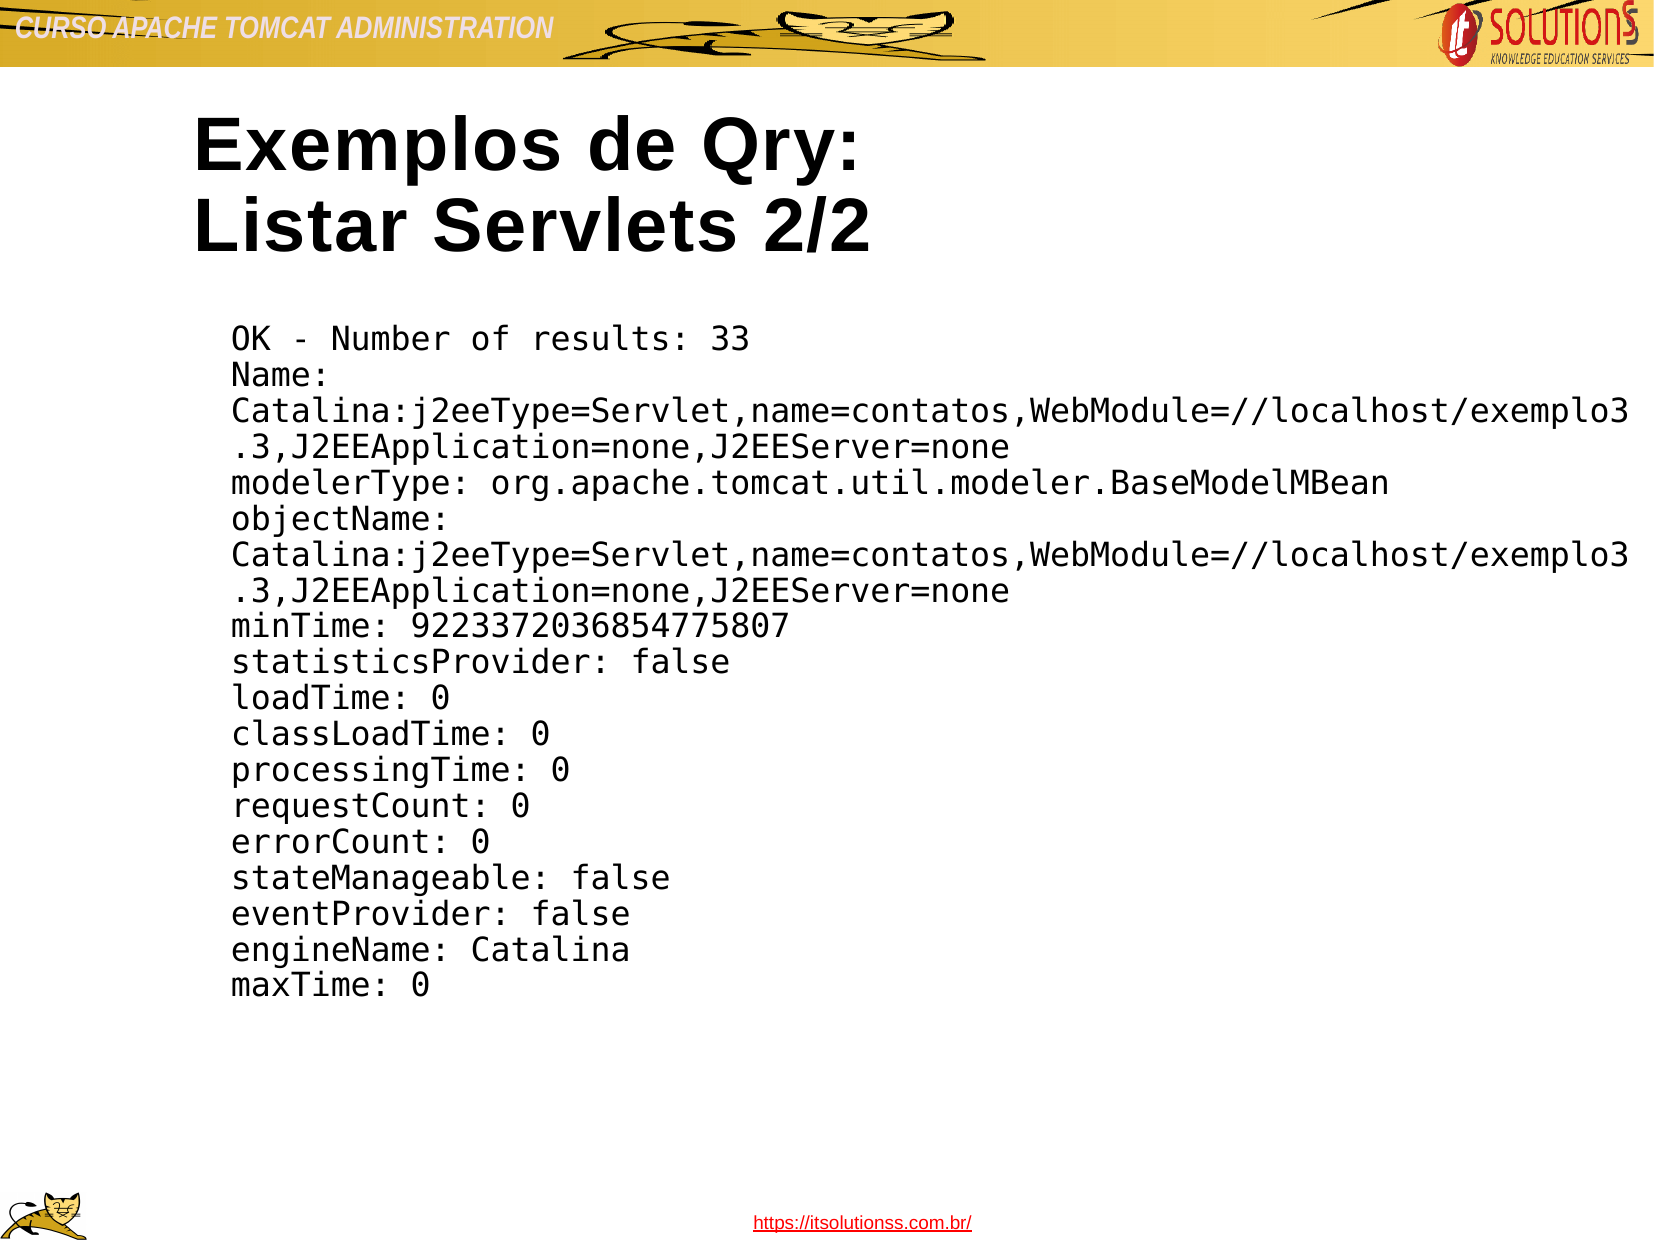

Exemplos de Qry:
Listar Servlets 2/2
OK - Number of results: 33
Name: Catalina:j2eeType=Servlet,name=contatos,WebModule=//localhost/exemplo3.3,J2EEApplication=none,J2EEServer=none
modelerType: org.apache.tomcat.util.modeler.BaseModelMBean
objectName: Catalina:j2eeType=Servlet,name=contatos,WebModule=//localhost/exemplo3.3,J2EEApplication=none,J2EEServer=none
minTime: 9223372036854775807
statisticsProvider: false
loadTime: 0
classLoadTime: 0
processingTime: 0
requestCount: 0
errorCount: 0
stateManageable: false
eventProvider: false
engineName: Catalina
maxTime: 0